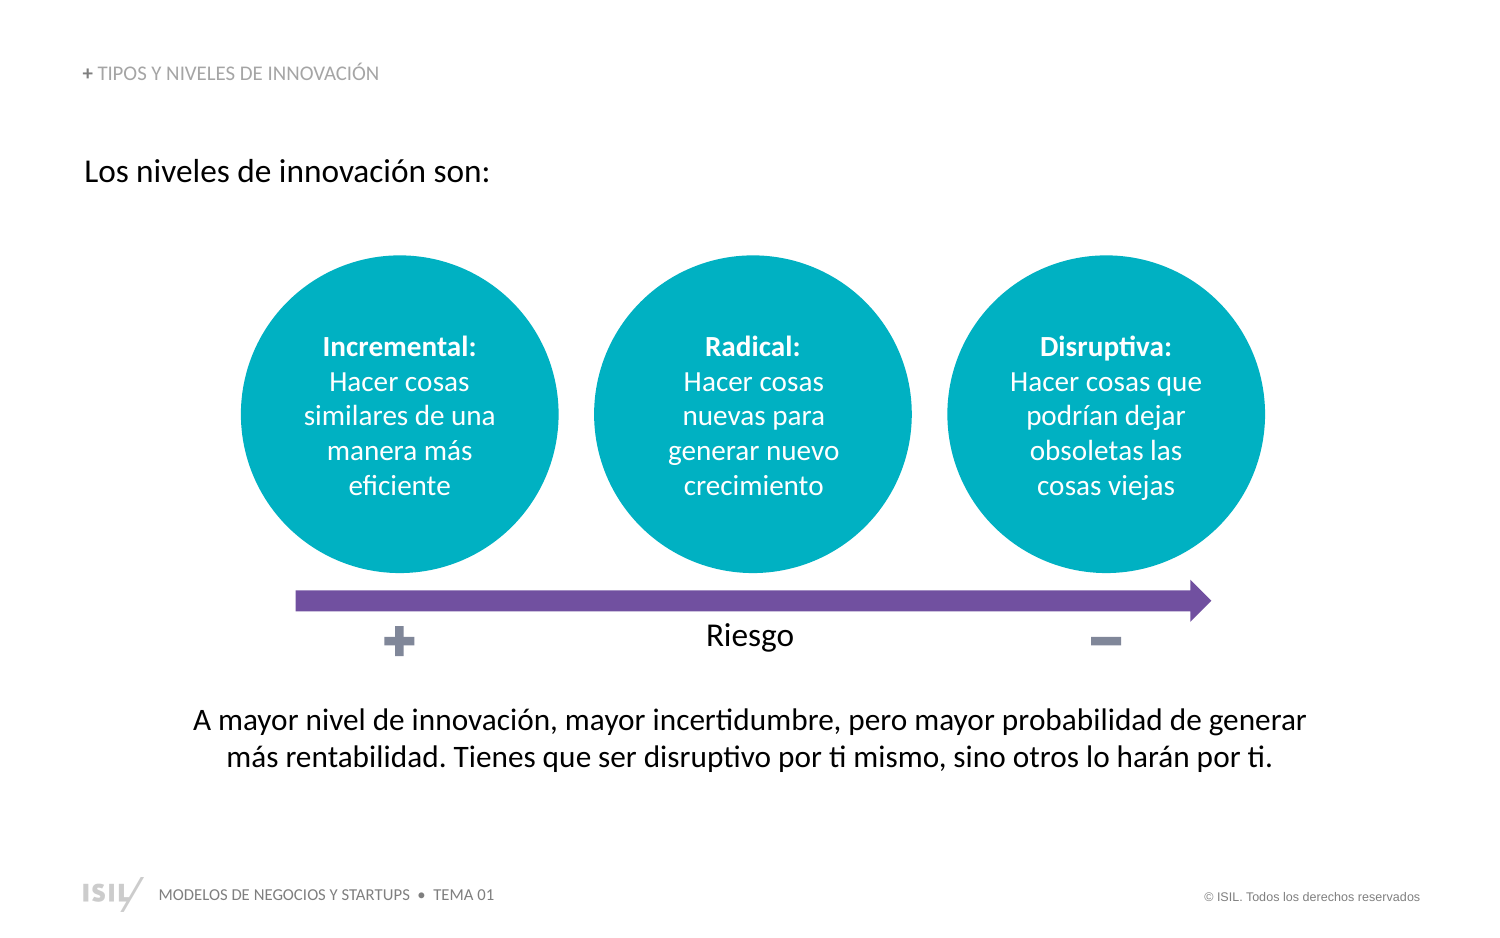

+ TIPOS Y NIVELES DE INNOVACIÓN
Los niveles de innovación son:
Incremental:
Hacer cosas similares de una manera más eficiente
Radical:
Hacer cosas nuevas para generar nuevo crecimiento
Disruptiva:
Hacer cosas que podrían dejar obsoletas las cosas viejas

Riesgo

A mayor nivel de innovación, mayor incertidumbre, pero mayor probabilidad de generar más rentabilidad. Tienes que ser disruptivo por ti mismo, sino otros lo harán por ti.